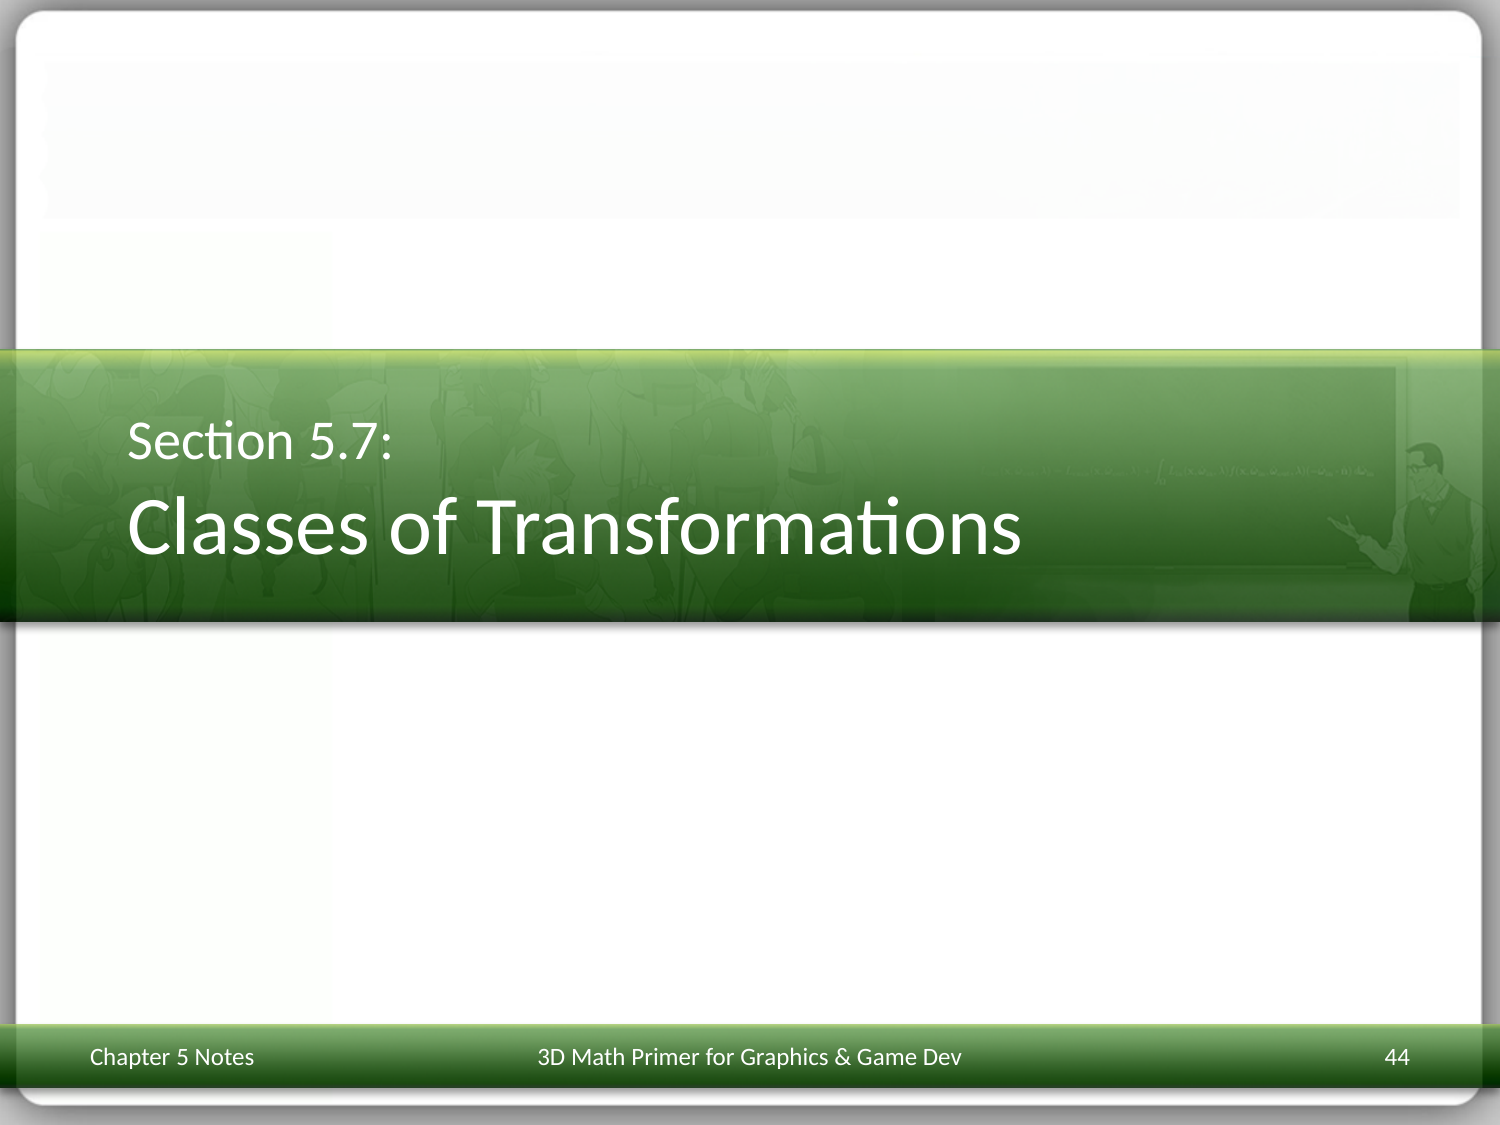

# Section 5.7: Classes of Transformations
Chapter 5 Notes
3D Math Primer for Graphics & Game Dev
44